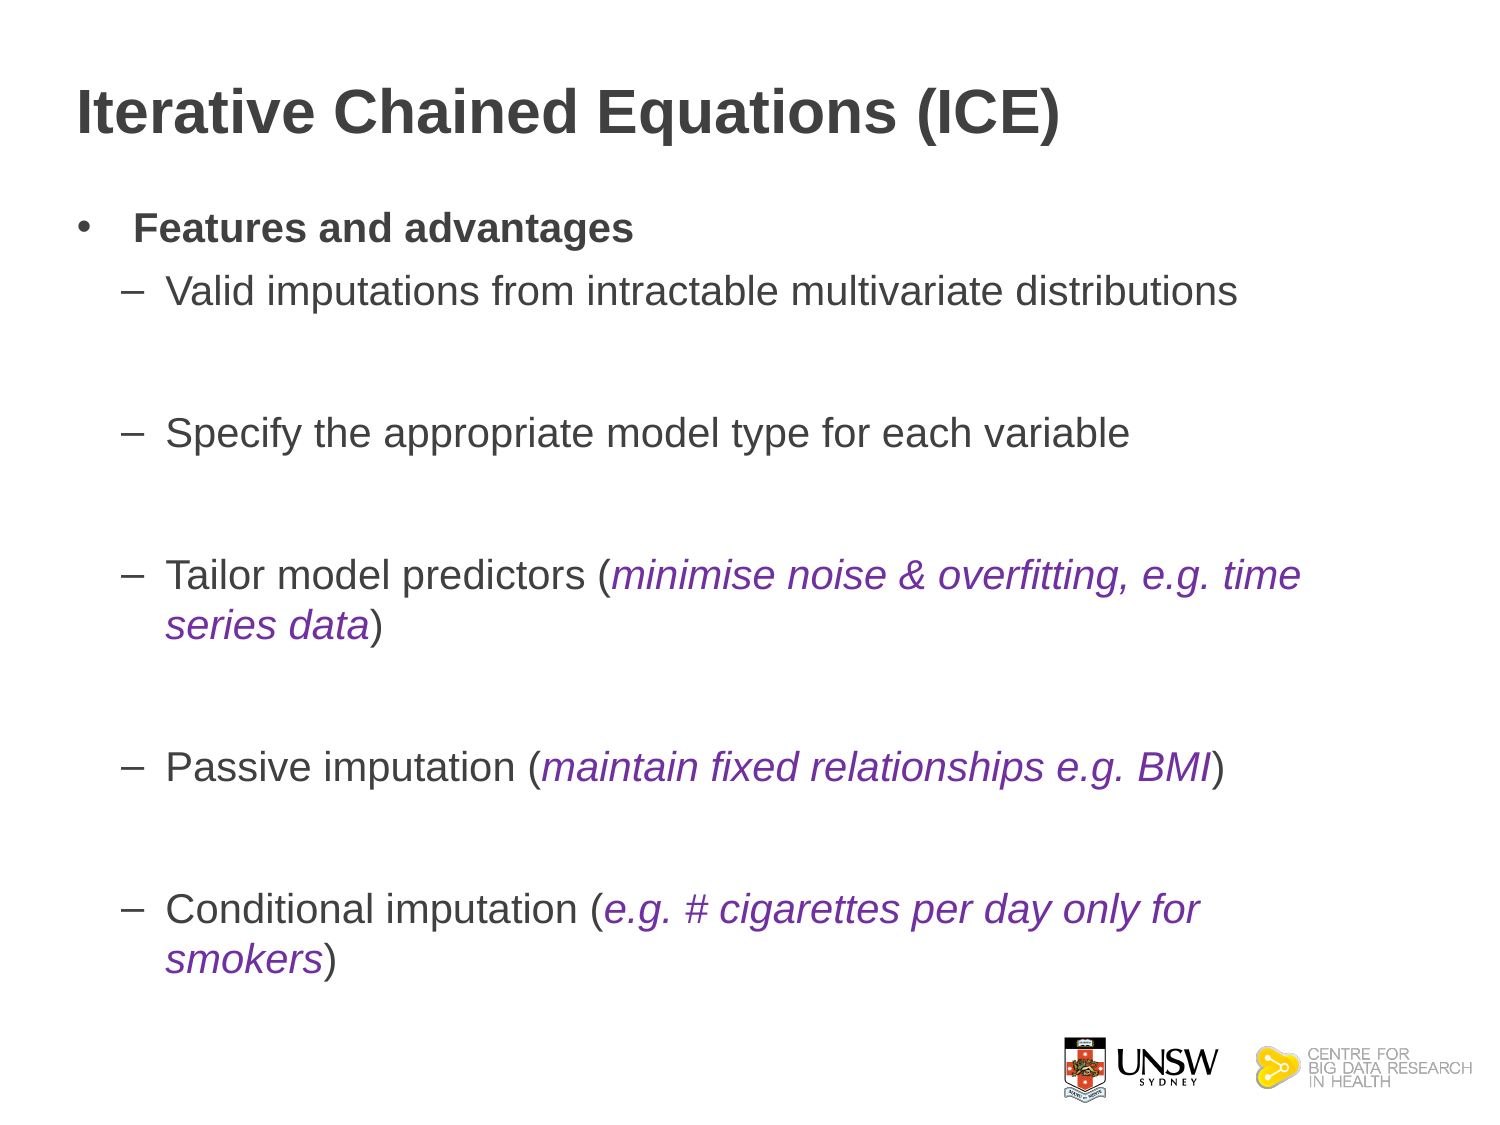

# Iterative Chained Equations (ICE)
Features and advantages
Valid imputations from intractable multivariate distributions

Specify the appropriate model type for each variable

Tailor model predictors (minimise noise & overfitting, e.g. time series data)

Passive imputation (maintain fixed relationships e.g. BMI)

Conditional imputation (e.g. # cigarettes per day only for smokers)